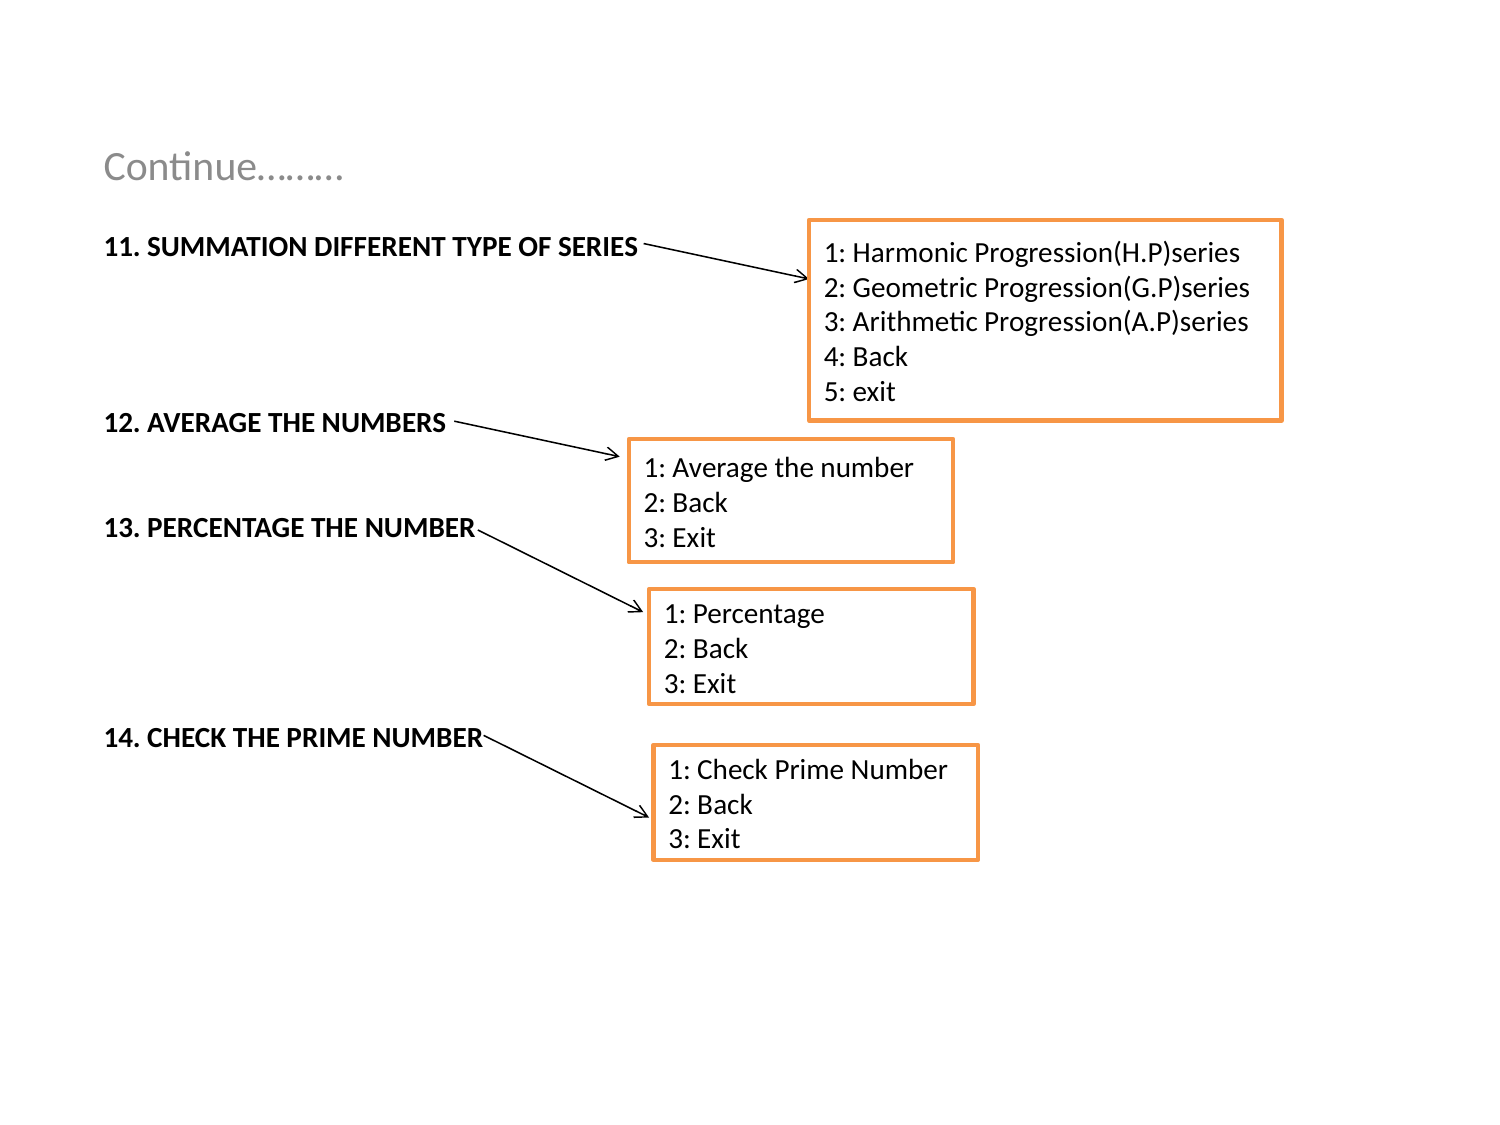

Continue………
1: Harmonic Progression(H.P)series
2: Geometric Progression(G.P)series
3: Arithmetic Progression(A.P)series
4: Back
5: exit
# 11. summation different type of series 12. average the numbers 13. percentage the number 14. check the prime number
1: Average the number
2: Back
3: Exit
1: Percentage
2: Back
3: Exit
1: Check Prime Number 2: Back
3: Exit